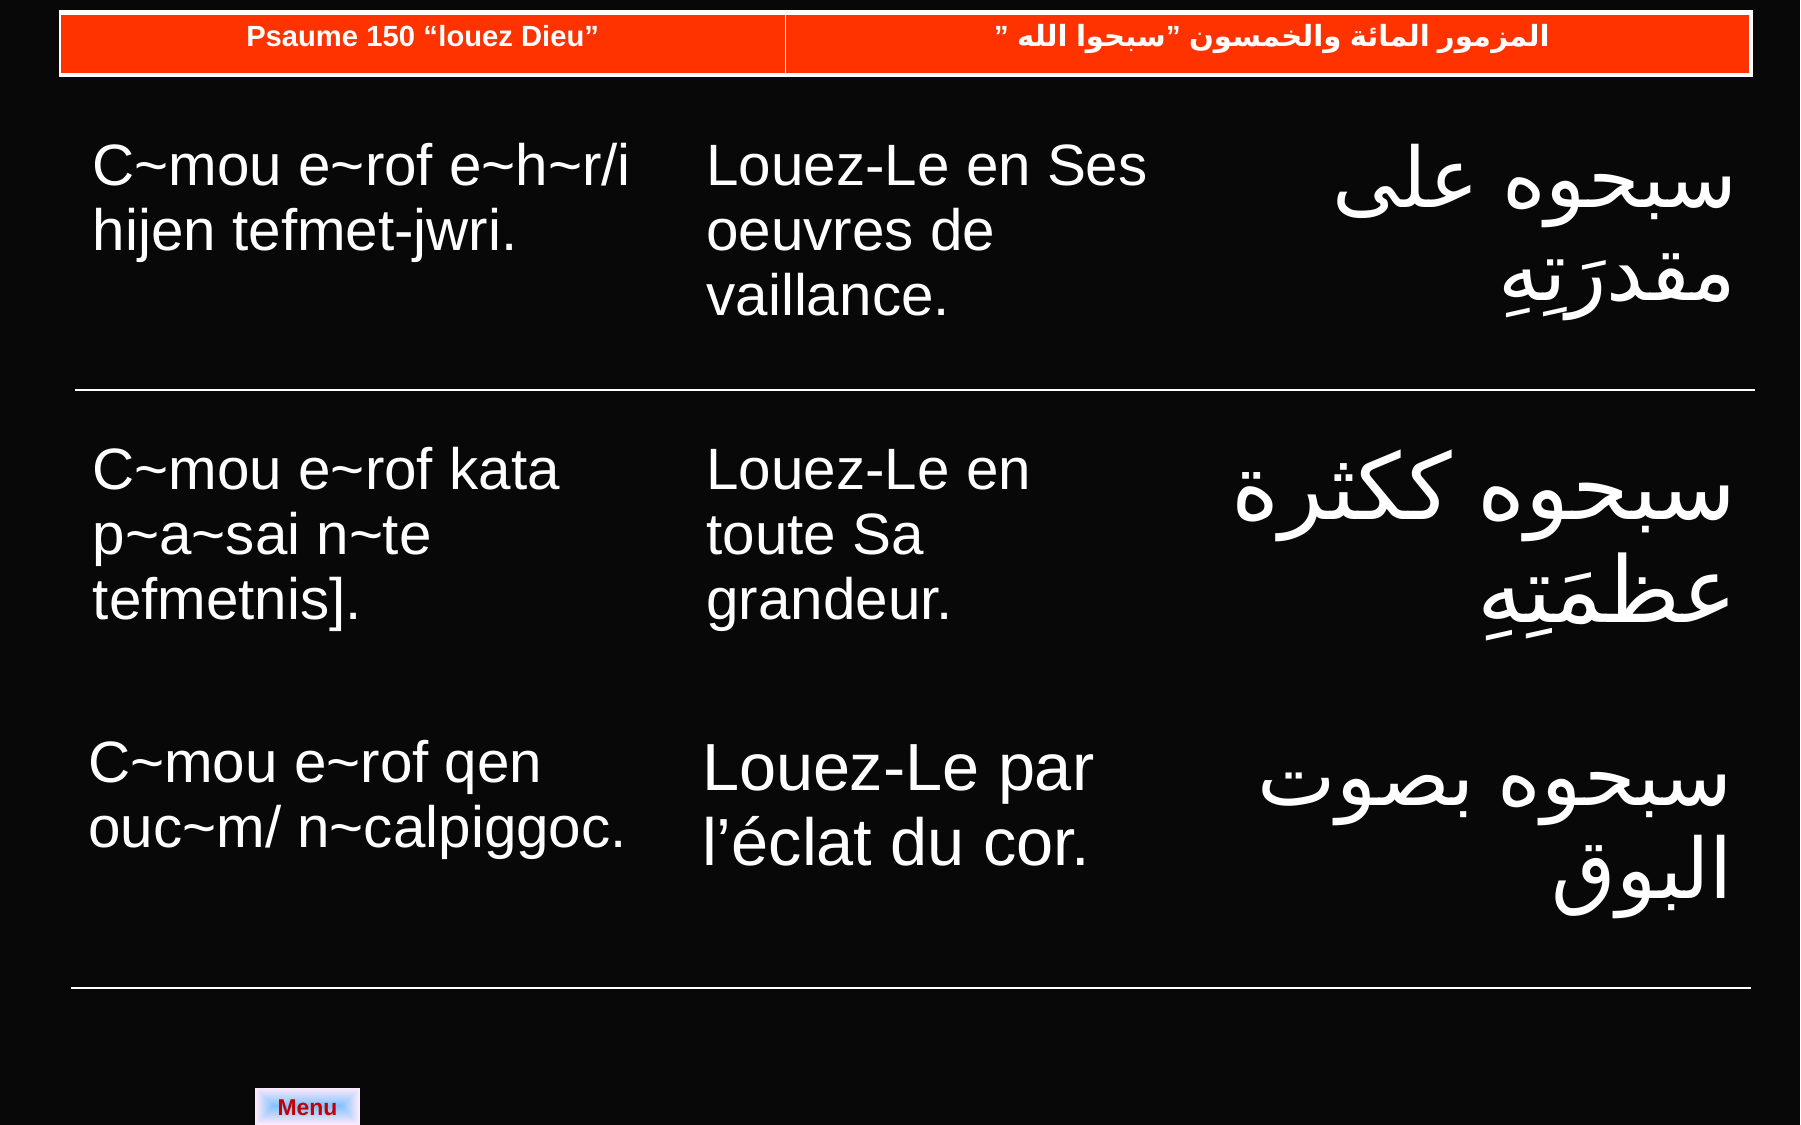

| Psaume 150 “louez Dieu” | المزمور المائة والخمسون ”سبحوا الله ” |
| --- | --- |
| C~mou e~rof e~h~r/i hijen tefmet-jwri. | Louez-Le en Ses oeuvres de vaillance. | سبحوه على مقدرَتِهِ |
| --- | --- | --- |
| C~mou e~rof kata p~a~sai n~te tefmetnis]. | Louez-Le en toute Sa grandeur. | سبحوه ككثرة عظمَتِهِ |
| --- | --- | --- |
| C~mou e~rof qen ouc~m/ n~calpiggoc. | Louez-Le par l’éclat du cor. | سبحوه بصوت البوق |
| --- | --- | --- |

Menu